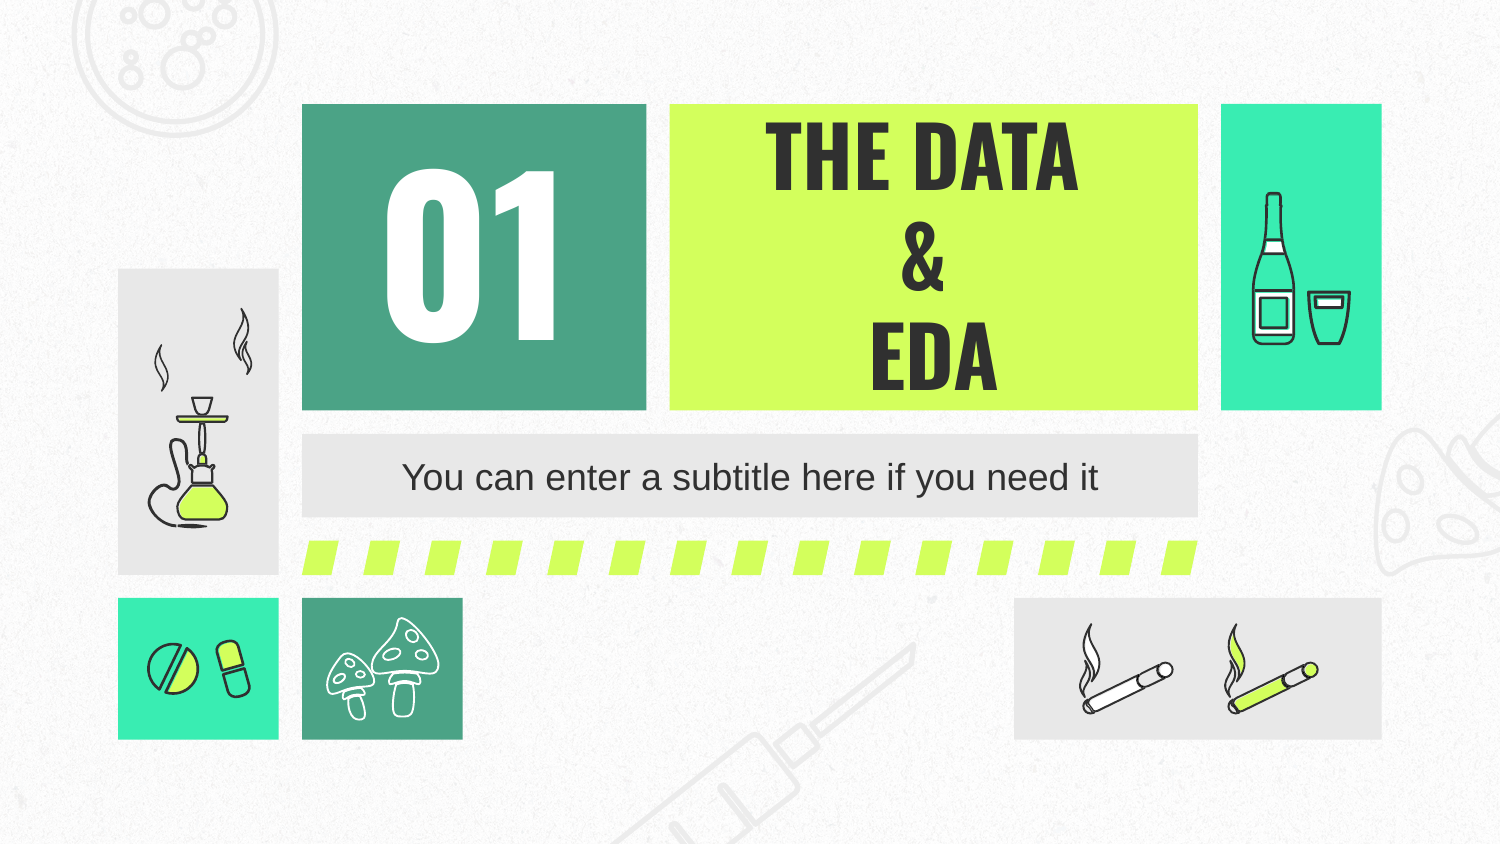

# 01
THE DATA
&
EDA

You can enter a subtitle here if you need it